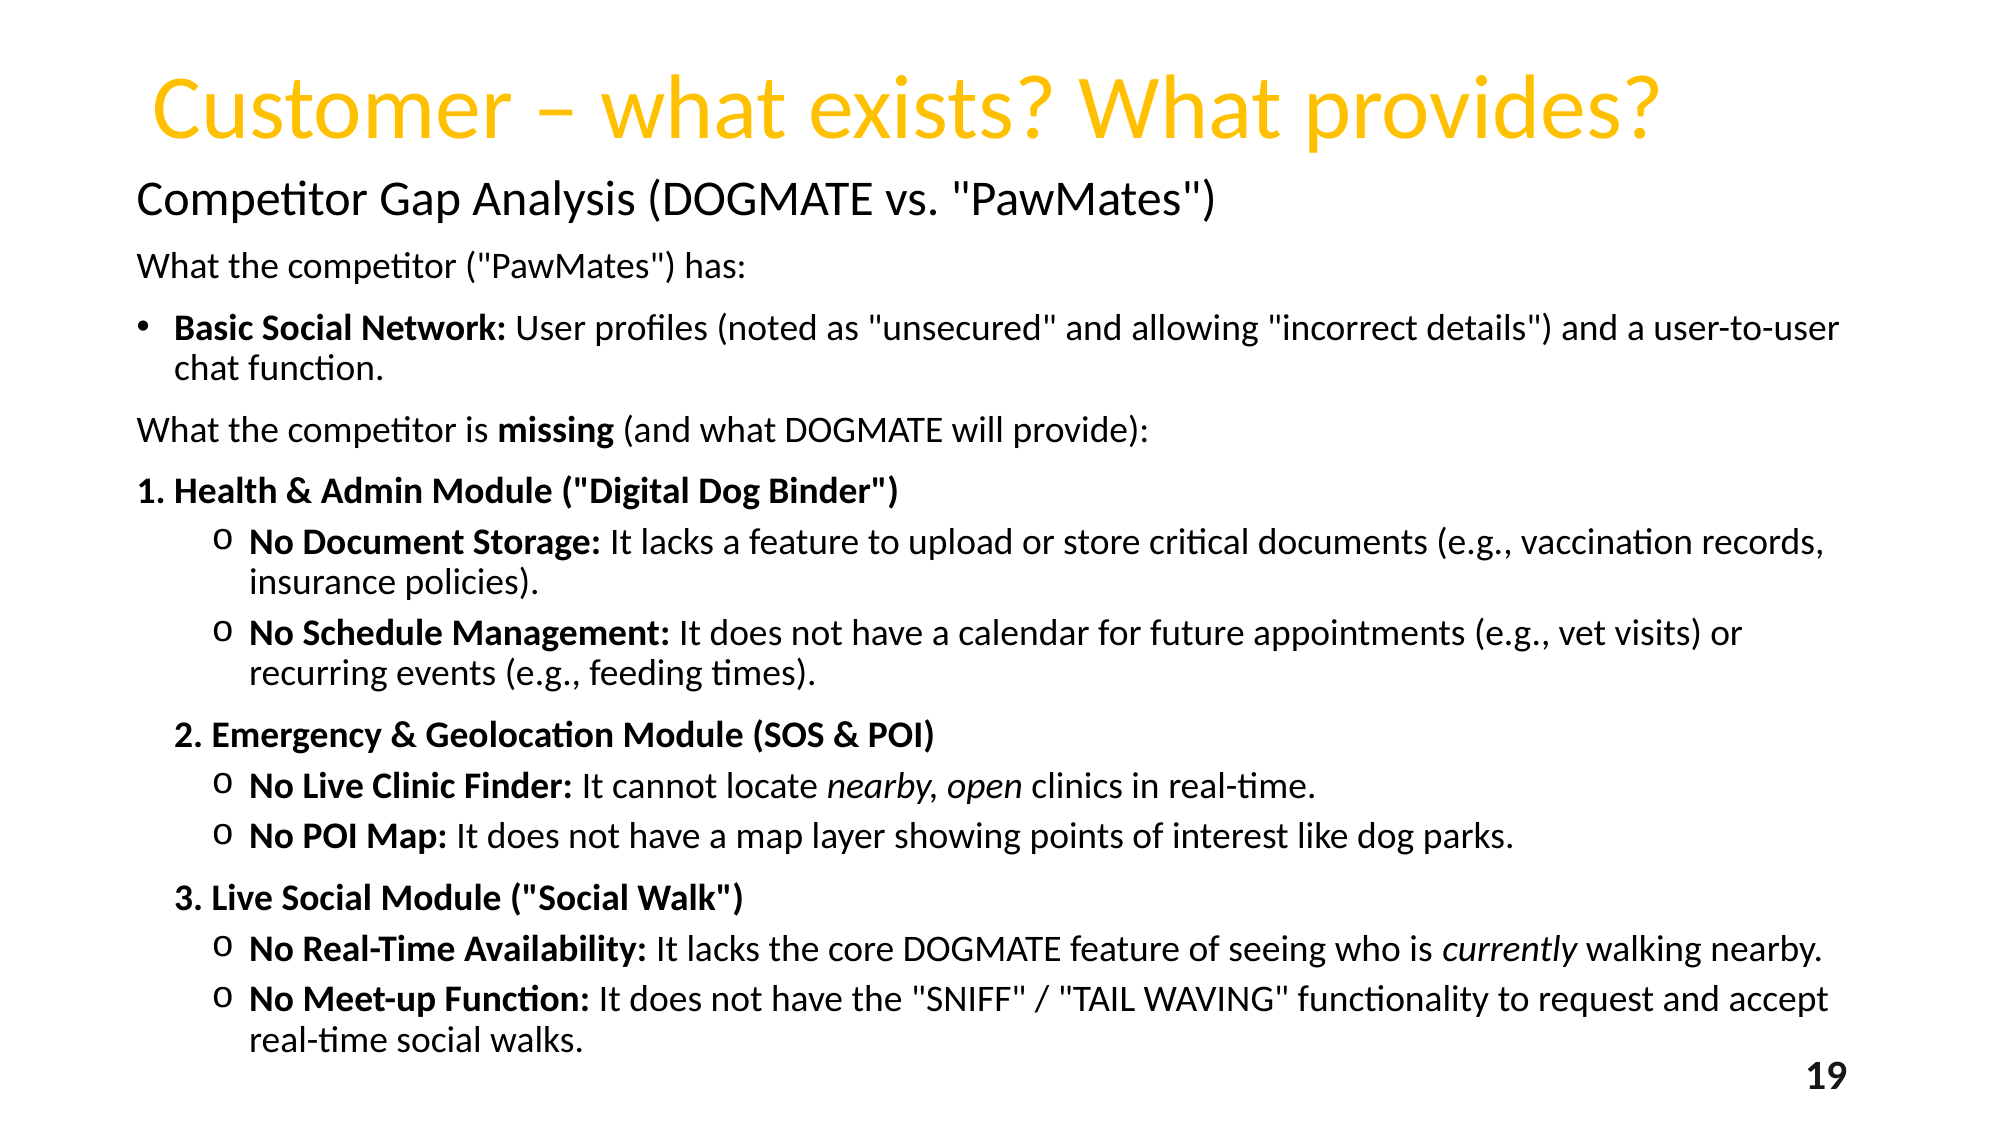

# Customer – what exists? What provides?
Competitor Gap Analysis (DOGMATE vs. "PawMates")
What the competitor ("PawMates") has:
Basic Social Network: User profiles (noted as "unsecured" and allowing "incorrect details") and a user-to-user chat function.
What the competitor is missing (and what DOGMATE will provide):
1. Health & Admin Module ("Digital Dog Binder")
No Document Storage: It lacks a feature to upload or store critical documents (e.g., vaccination records, insurance policies).
No Schedule Management: It does not have a calendar for future appointments (e.g., vet visits) or recurring events (e.g., feeding times).
2. Emergency & Geolocation Module (SOS & POI)
No Live Clinic Finder: It cannot locate nearby, open clinics in real-time.
No POI Map: It does not have a map layer showing points of interest like dog parks.
3. Live Social Module ("Social Walk")
No Real-Time Availability: It lacks the core DOGMATE feature of seeing who is currently walking nearby.
No Meet-up Function: It does not have the "SNIFF" / "TAIL WAVING" functionality to request and accept real-time social walks.

19